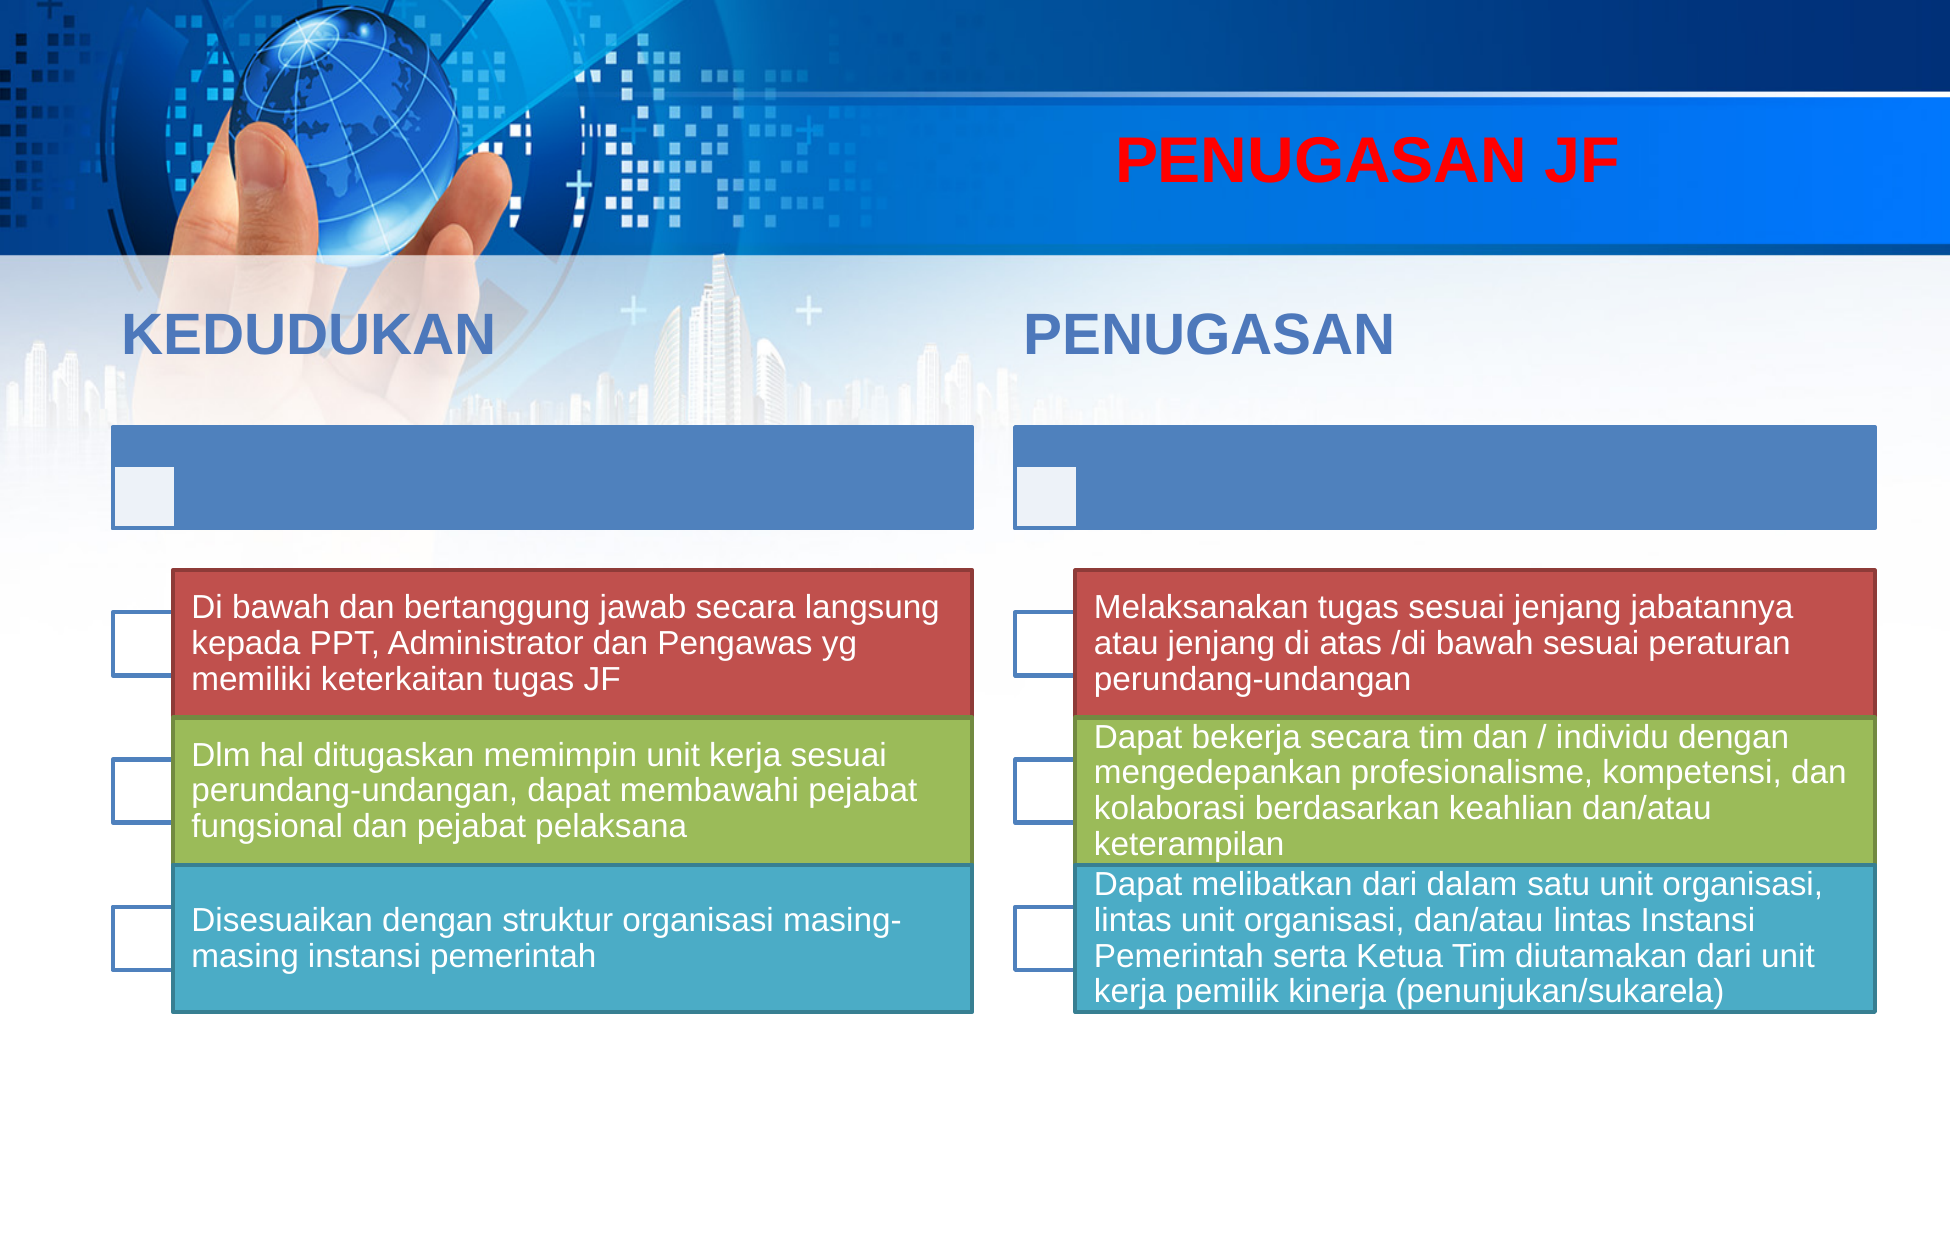

PENUGASAN jf
KEDUDUKAN
Di bawah dan bertanggung jawab secara langsung  kepada PPT, Administrator dan Pengawas yg memiliki keterkaitan tugas JF
Dlm hal ditugaskan memimpin unit kerja sesuai perundang-undangan, dapat membawahi pejabat fungsional dan pejabat pelaksana
Disesuaikan dengan struktur organisasi masing-masing instansi pemerintah
PENUGASAN
Melaksanakan tugas sesuai jenjang jabatannya atau jenjang di atas /di bawah sesuai peraturan perundang-undangan
Dapat bekerja secara tim dan / individu dengan mengedepankan profesionalisme, kompetensi, dan kolaborasi berdasarkan keahlian dan/atau keterampilan
Dapat melibatkan dari dalam satu unit organisasi, lintas unit organisasi, dan/atau lintas Instansi Pemerintah serta Ketua Tim diutamakan dari unit kerja pemilik kinerja (penunjukan/sukarela)